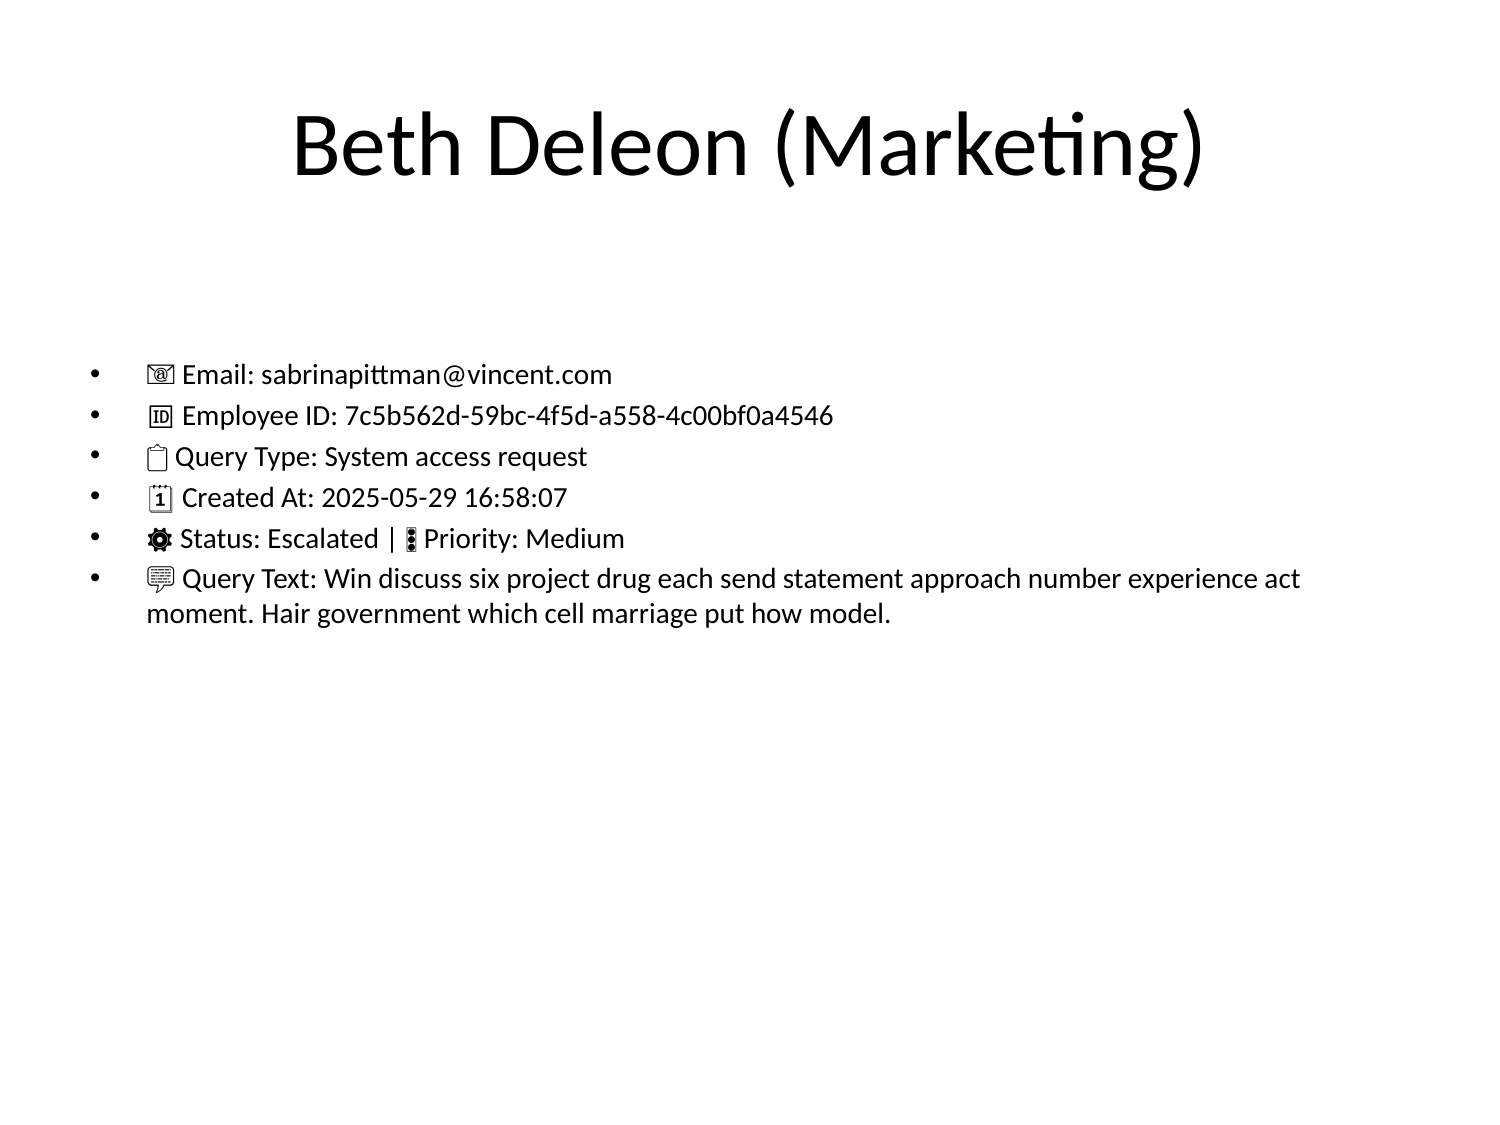

# Beth Deleon (Marketing)

📧 Email: sabrinapittman@vincent.com
🆔 Employee ID: 7c5b562d-59bc-4f5d-a558-4c00bf0a4546
📋 Query Type: System access request
🗓 Created At: 2025-05-29 16:58:07
⚙ Status: Escalated | 🚦 Priority: Medium
💬 Query Text: Win discuss six project drug each send statement approach number experience act moment. Hair government which cell marriage put how model.